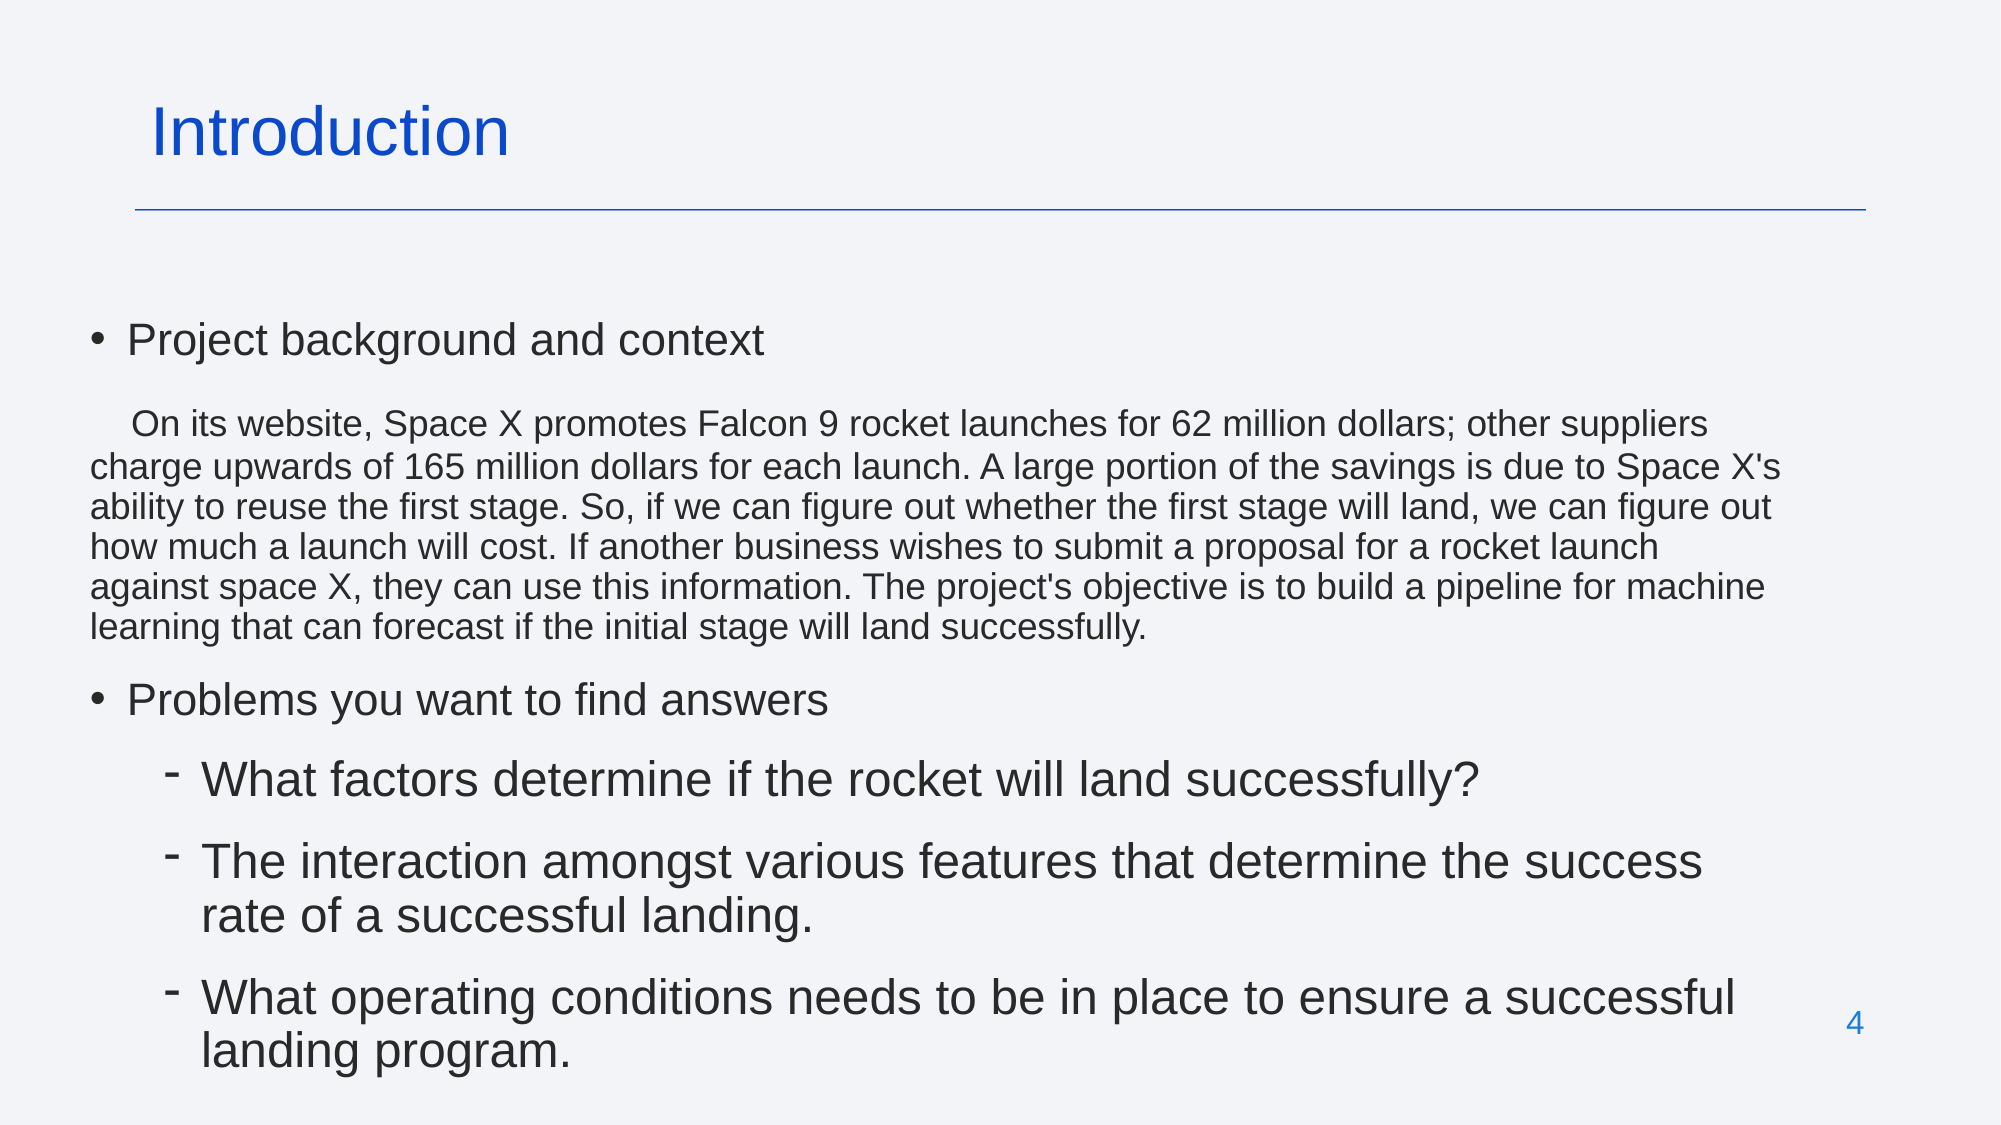

Introduction
Project background and context
   On its website, Space X promotes Falcon 9 rocket launches for 62 million dollars; other suppliers charge upwards of 165 million dollars for each launch. A large portion of the savings is due to Space X's ability to reuse the first stage. So, if we can figure out whether the first stage will land, we can figure out how much a launch will cost. If another business wishes to submit a proposal for a rocket launch against space X, they can use this information. The project's objective is to build a pipeline for machine learning that can forecast if the initial stage will land successfully.
Problems you want to find answers
What factors determine if the rocket will land successfully?
The interaction amongst various features that determine the success rate of a successful landing.
What operating conditions needs to be in place to ensure a successful landing program.

4